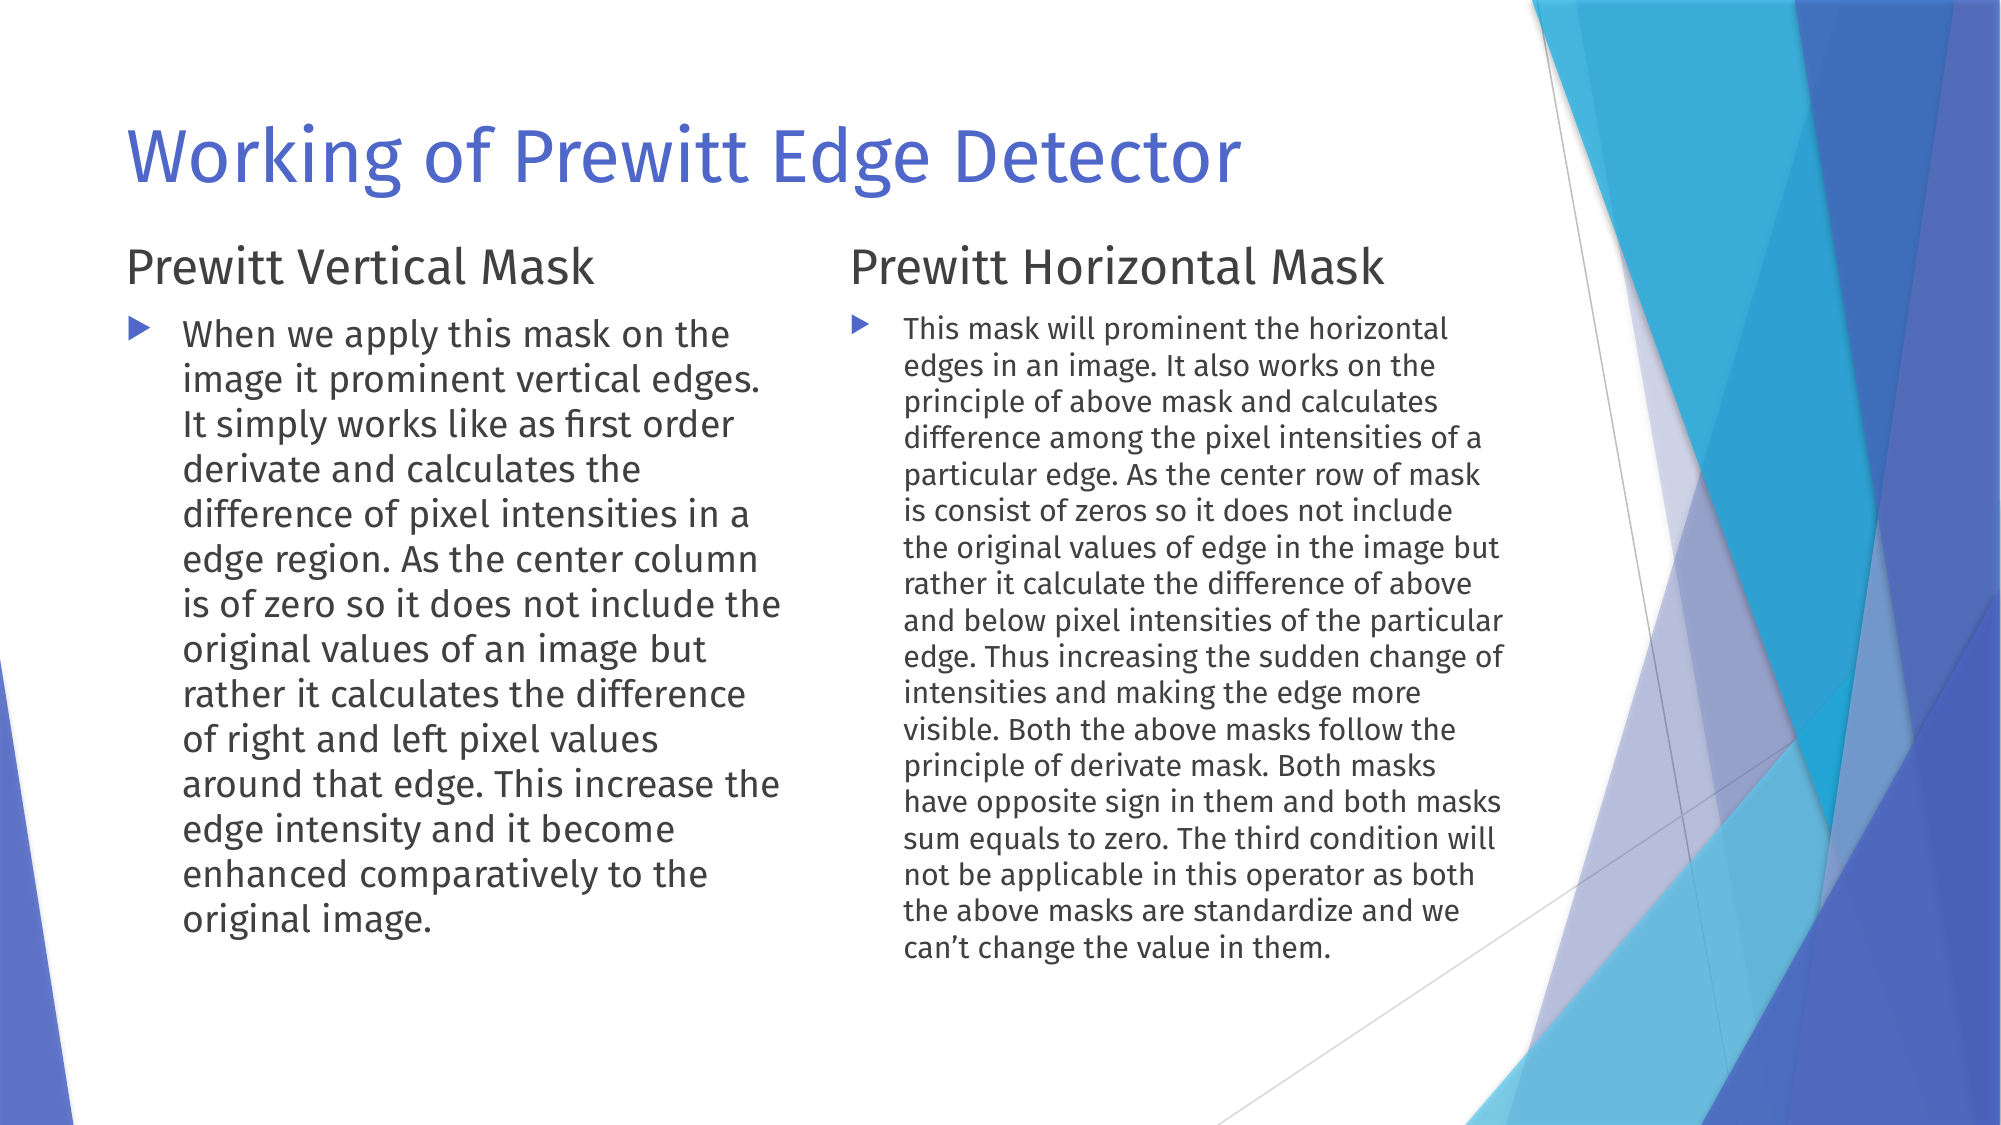

# Working of Prewitt Edge Detector
Prewitt Vertical Mask
Prewitt Horizontal Mask
When we apply this mask on the image it prominent vertical edges. It simply works like as first order derivate and calculates the difference of pixel intensities in a edge region. As the center column is of zero so it does not include the original values of an image but rather it calculates the difference of right and left pixel values around that edge. This increase the edge intensity and it become enhanced comparatively to the original image.
This mask will prominent the horizontal edges in an image. It also works on the principle of above mask and calculates difference among the pixel intensities of a particular edge. As the center row of mask is consist of zeros so it does not include the original values of edge in the image but rather it calculate the difference of above and below pixel intensities of the particular edge. Thus increasing the sudden change of intensities and making the edge more visible. Both the above masks follow the principle of derivate mask. Both masks have opposite sign in them and both masks sum equals to zero. The third condition will not be applicable in this operator as both the above masks are standardize and we can’t change the value in them.